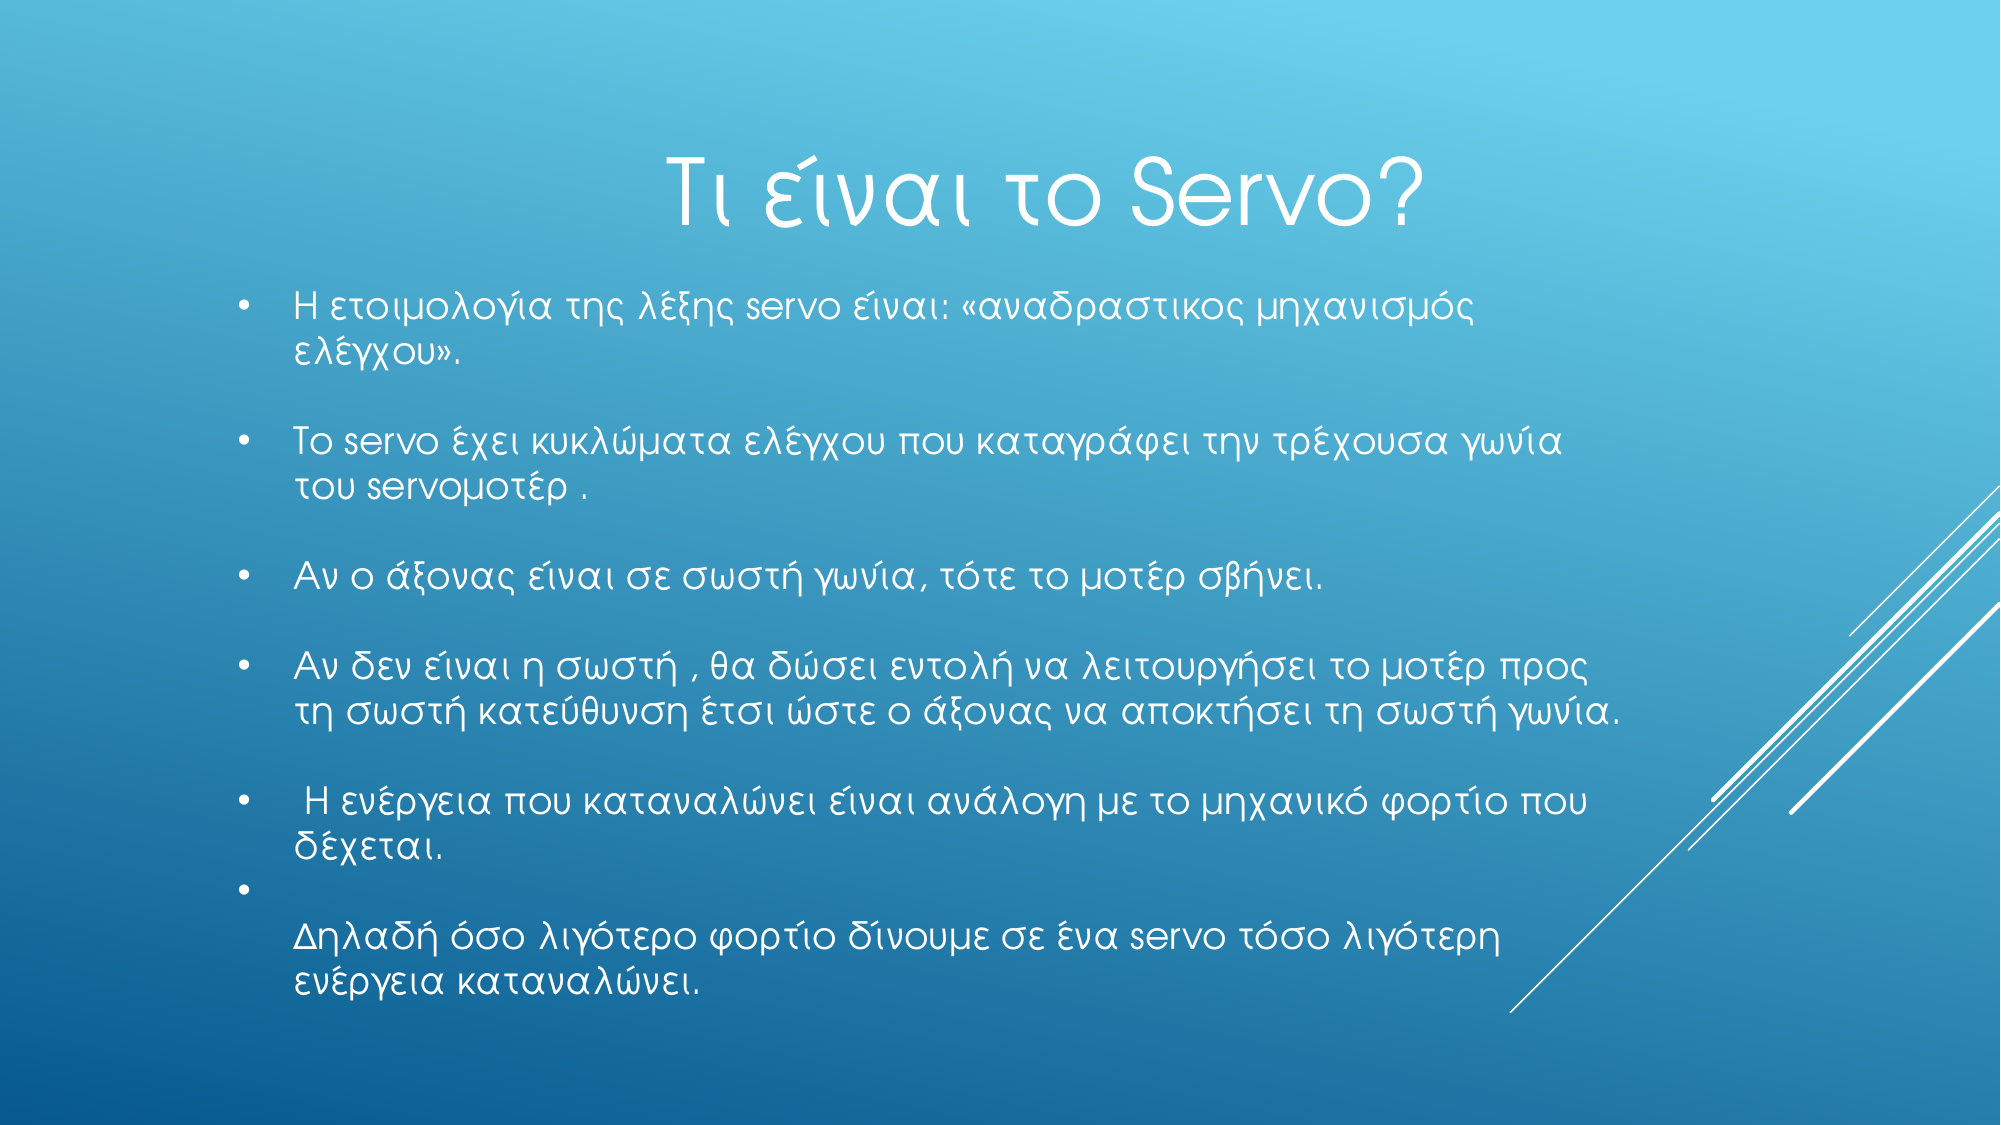

Τι είναι το Servo?

Η ετοιμολογία της λέξης servo είναι: «αναδραστικος μηχανισμός ελέγχου».

Το servo έχει κυκλώματα ελέγχου που καταγράφει την τρέχουσα γωνία του servoμοτέρ .

Αν ο άξονας είναι σε σωστή γωνία, τότε το μοτέρ σβήνει.

Αν δεν είναι η σωστή , θα δώσει εντολή να λειτουργήσει το μοτέρ προς τη σωστή κατεύθυνση έτσι ώστε ο άξονας να αποκτήσει τη σωστή γωνία.

 Η ενέργεια που καταναλώνει είναι ανάλογη με το μηχανικό φορτίο που δέχεται.
Δηλαδή όσο λιγότερο φορτίο δίνουμε σε ένα servo τόσο λιγότερη ενέργεια καταναλώνει.